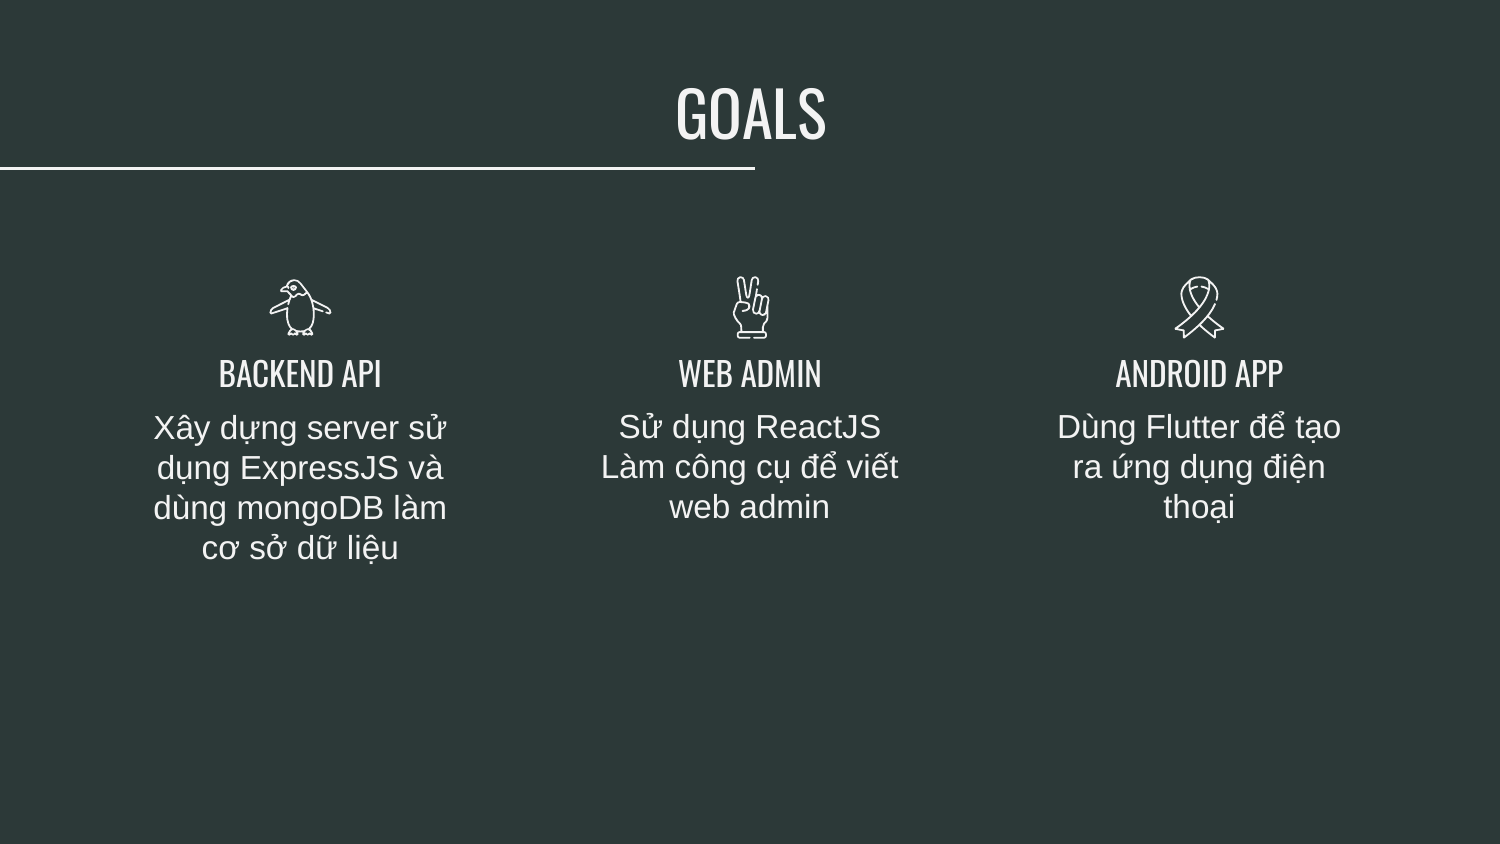

# GOALS

WEB ADMIN
ANDROID APP
BACKEND API
Sử dụng ReactJS
Làm công cụ để viết web admin
Dùng Flutter để tạo ra ứng dụng điện thoại
Xây dựng server sử dụng ExpressJS và dùng mongoDB làm cơ sở dữ liệu